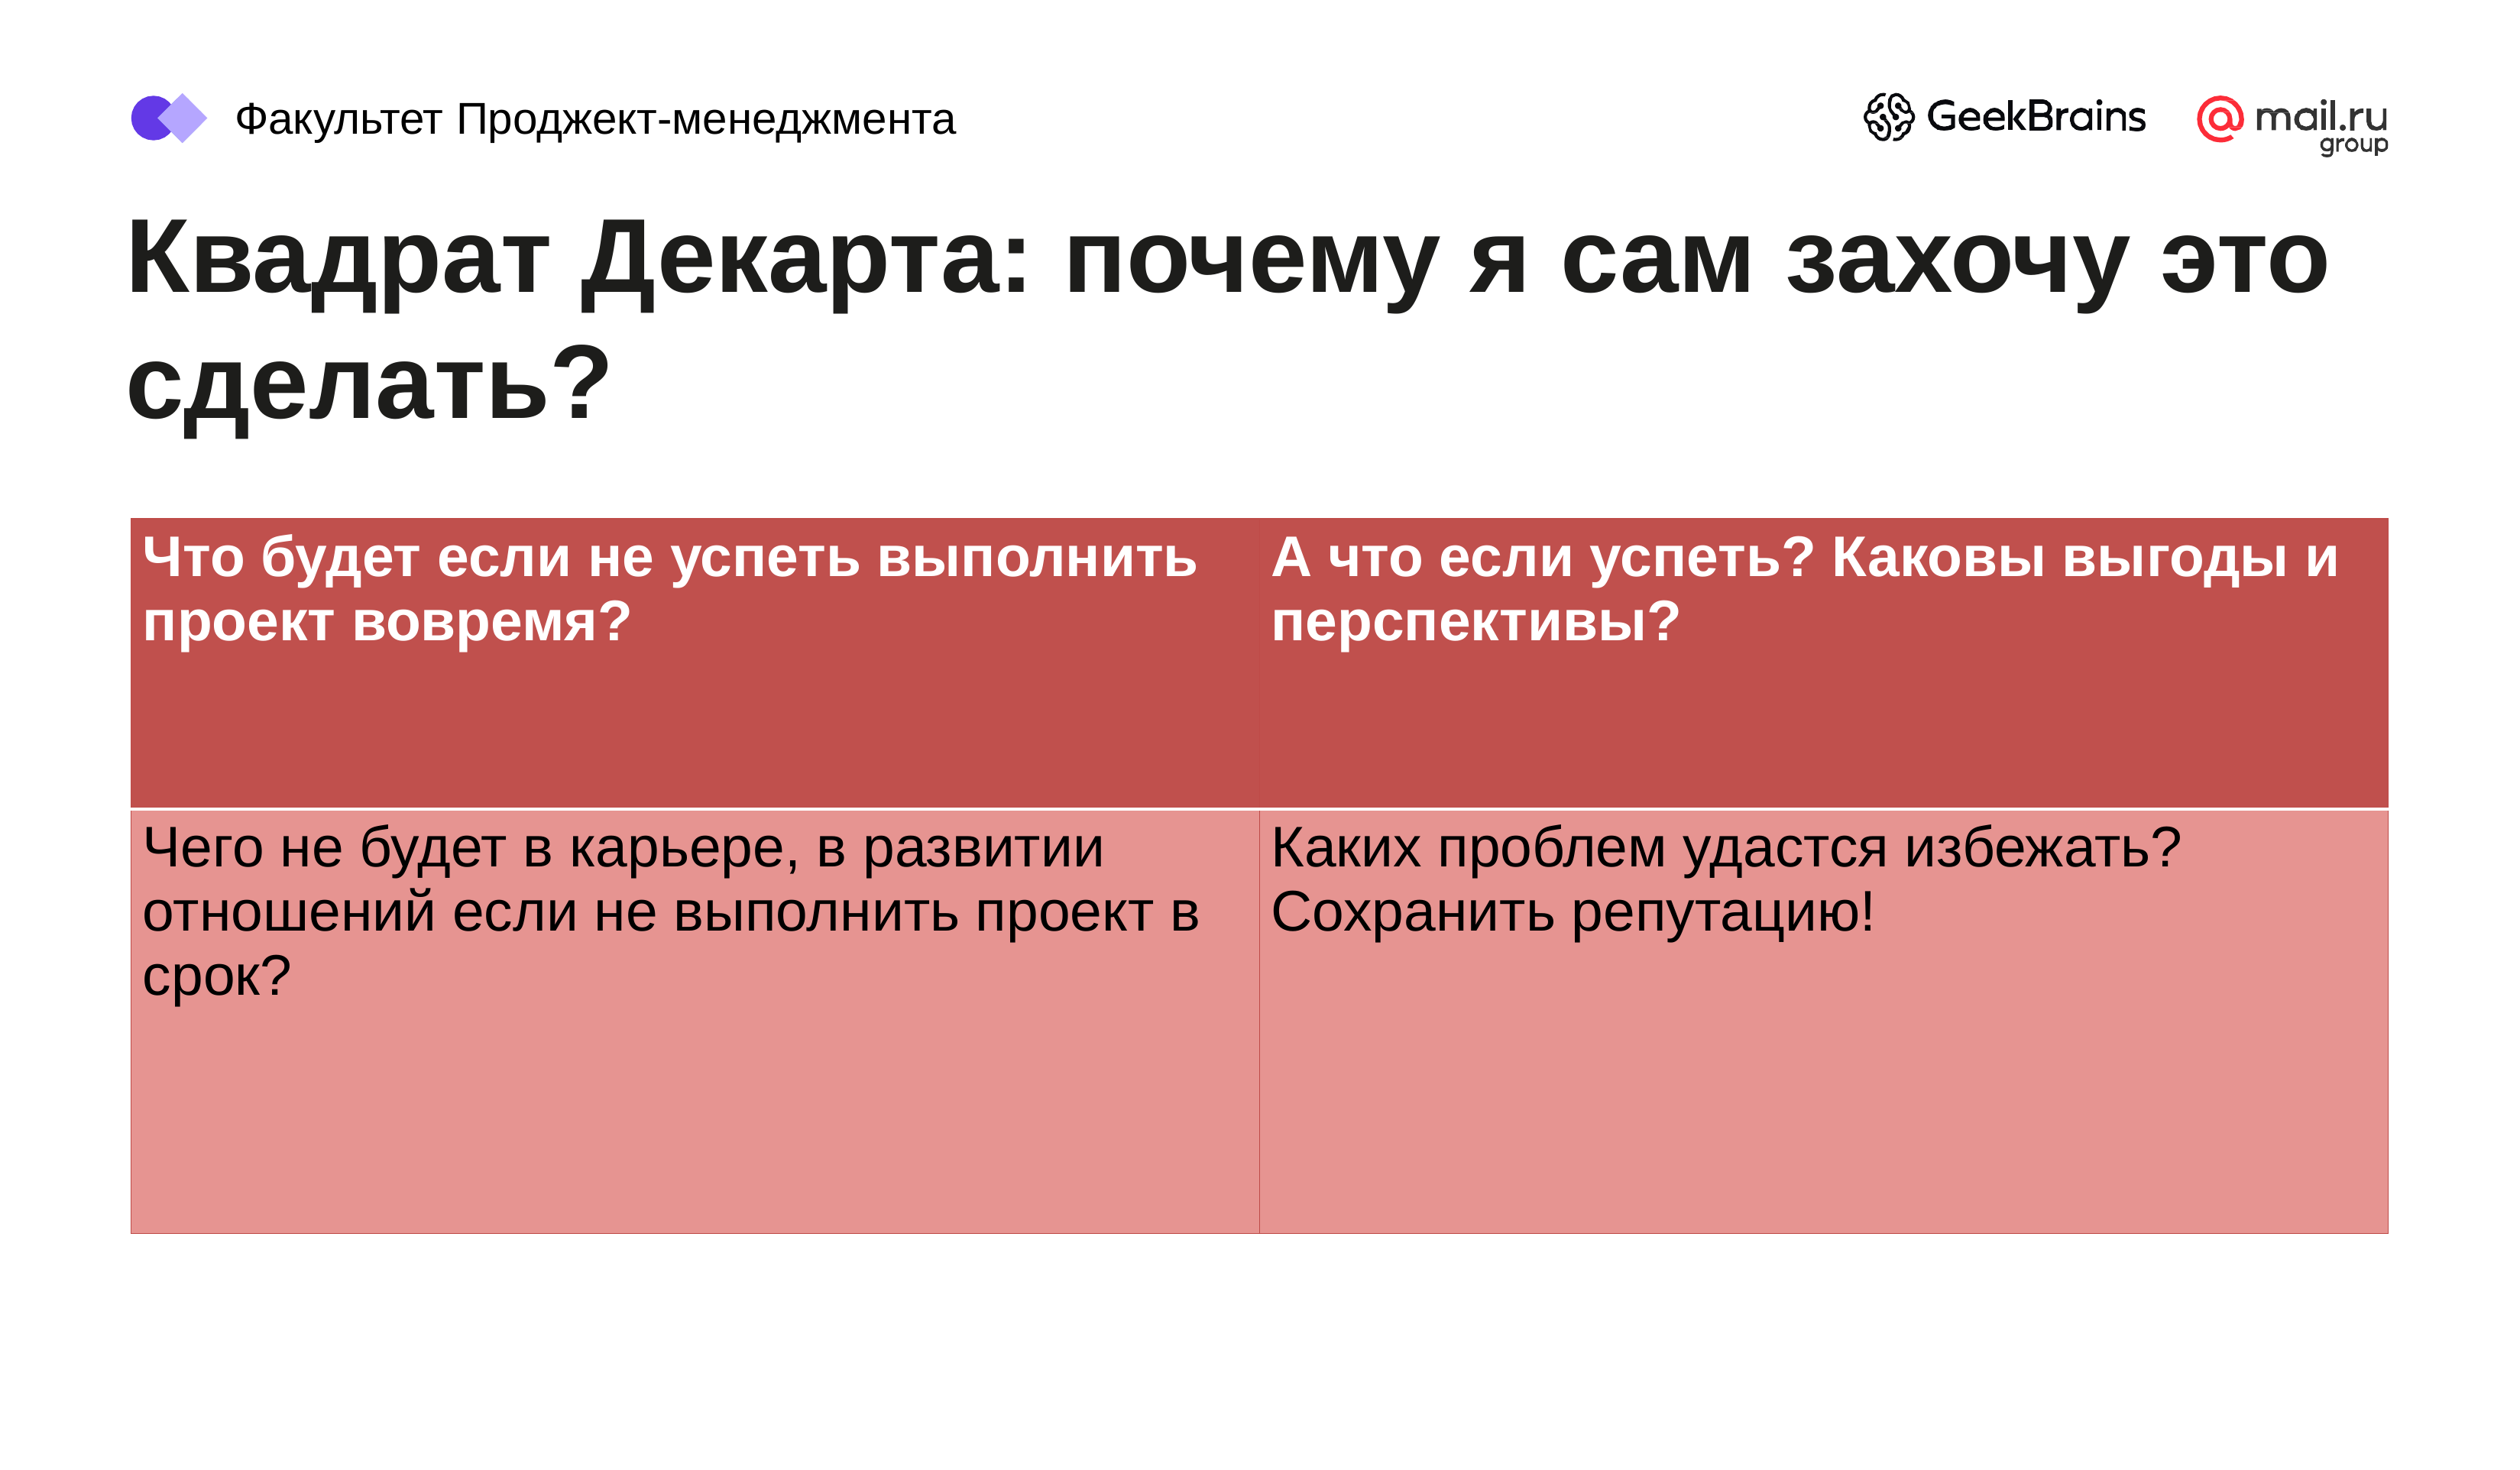

Факультет Проджект-менеджмента

# Квадрат Декарта: почему я сам захочу это сделать?
| Что будет если не успеть выполнить проект вовремя? | А что если успеть? Каковы выгоды и перспективы? |
| --- | --- |
| Чего не будет в карьере, в развитии отношений если не выполнить проект в срок? | Каких проблем удастся избежать? Сохранить репутацию! |